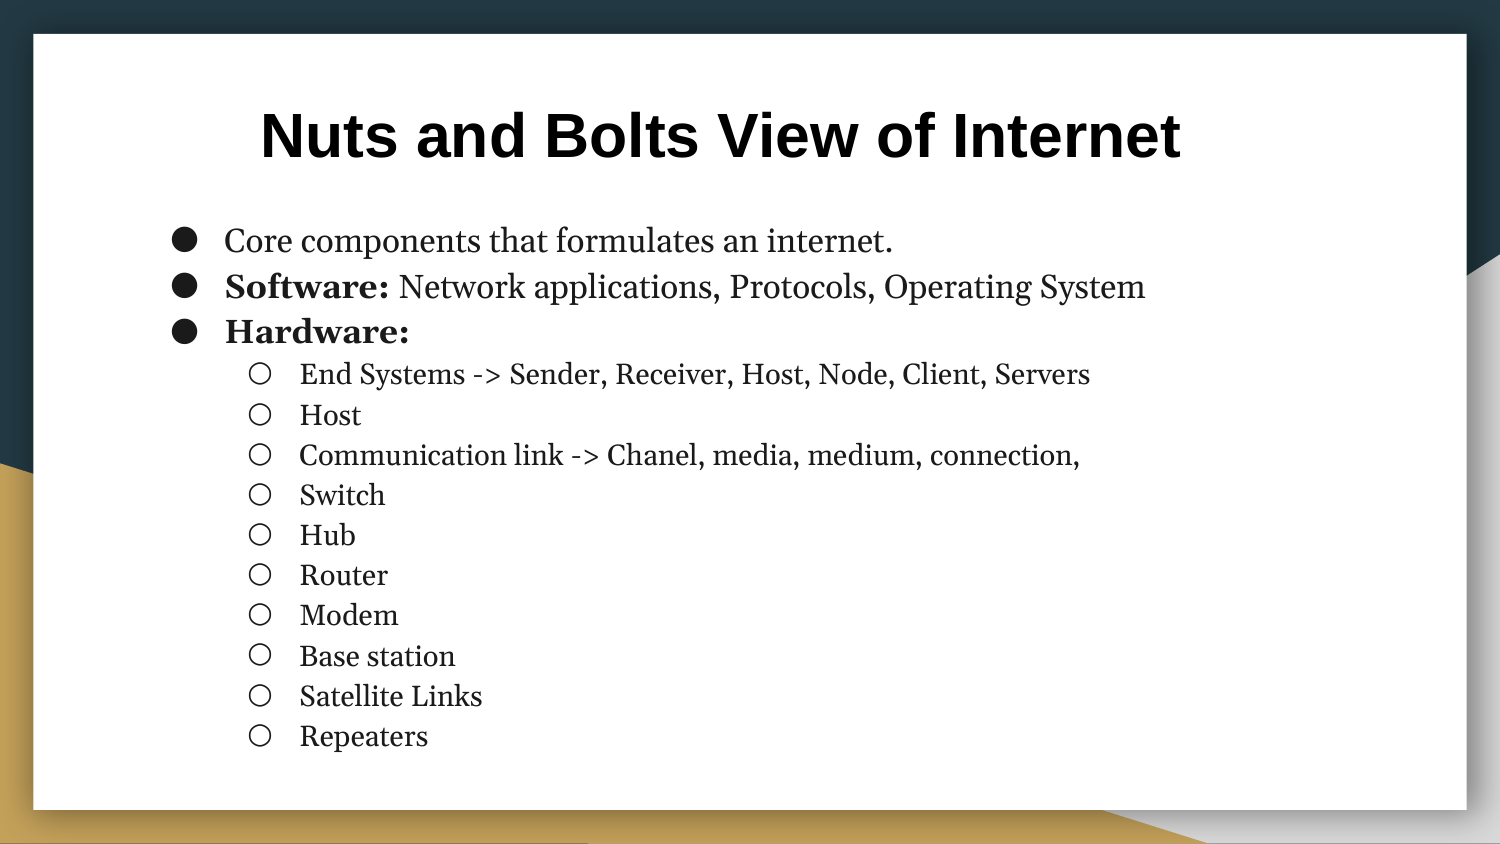

# Nuts and Bolts View of Internet
Core components that formulates an internet.
Software: Network applications, Protocols, Operating System
Hardware:
End Systems -> Sender, Receiver, Host, Node, Client, Servers
Host
Communication link -> Chanel, media, medium, connection,
Switch
Hub
Router
Modem
Base station
Satellite Links
Repeaters